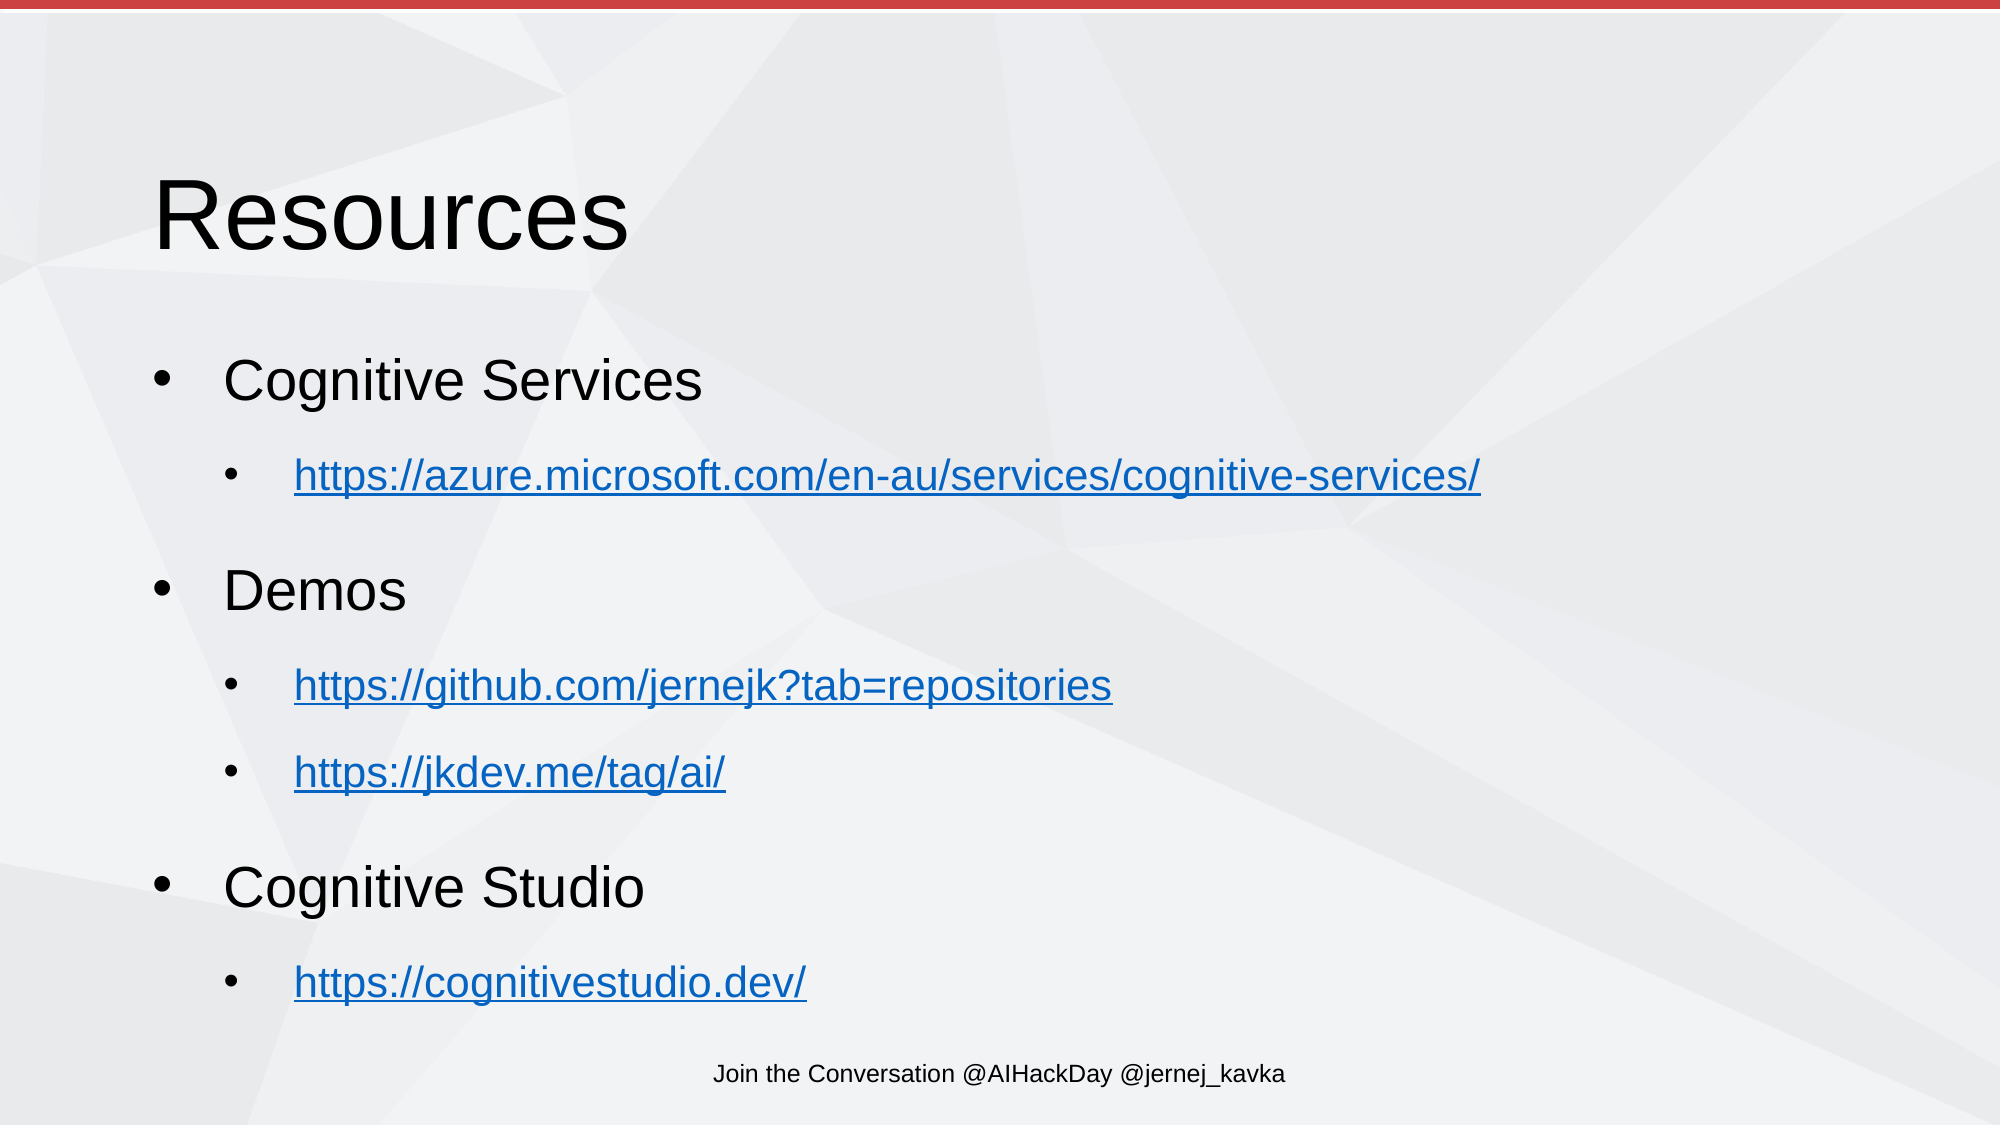

# Resources
Cognitive Services
https://azure.microsoft.com/en-au/services/cognitive-services/
Demos
https://github.com/jernejk?tab=repositories
https://jkdev.me/tag/ai/
Cognitive Studio
https://cognitivestudio.dev/

Join the Conversation @AIHackDay @jernej_kavka